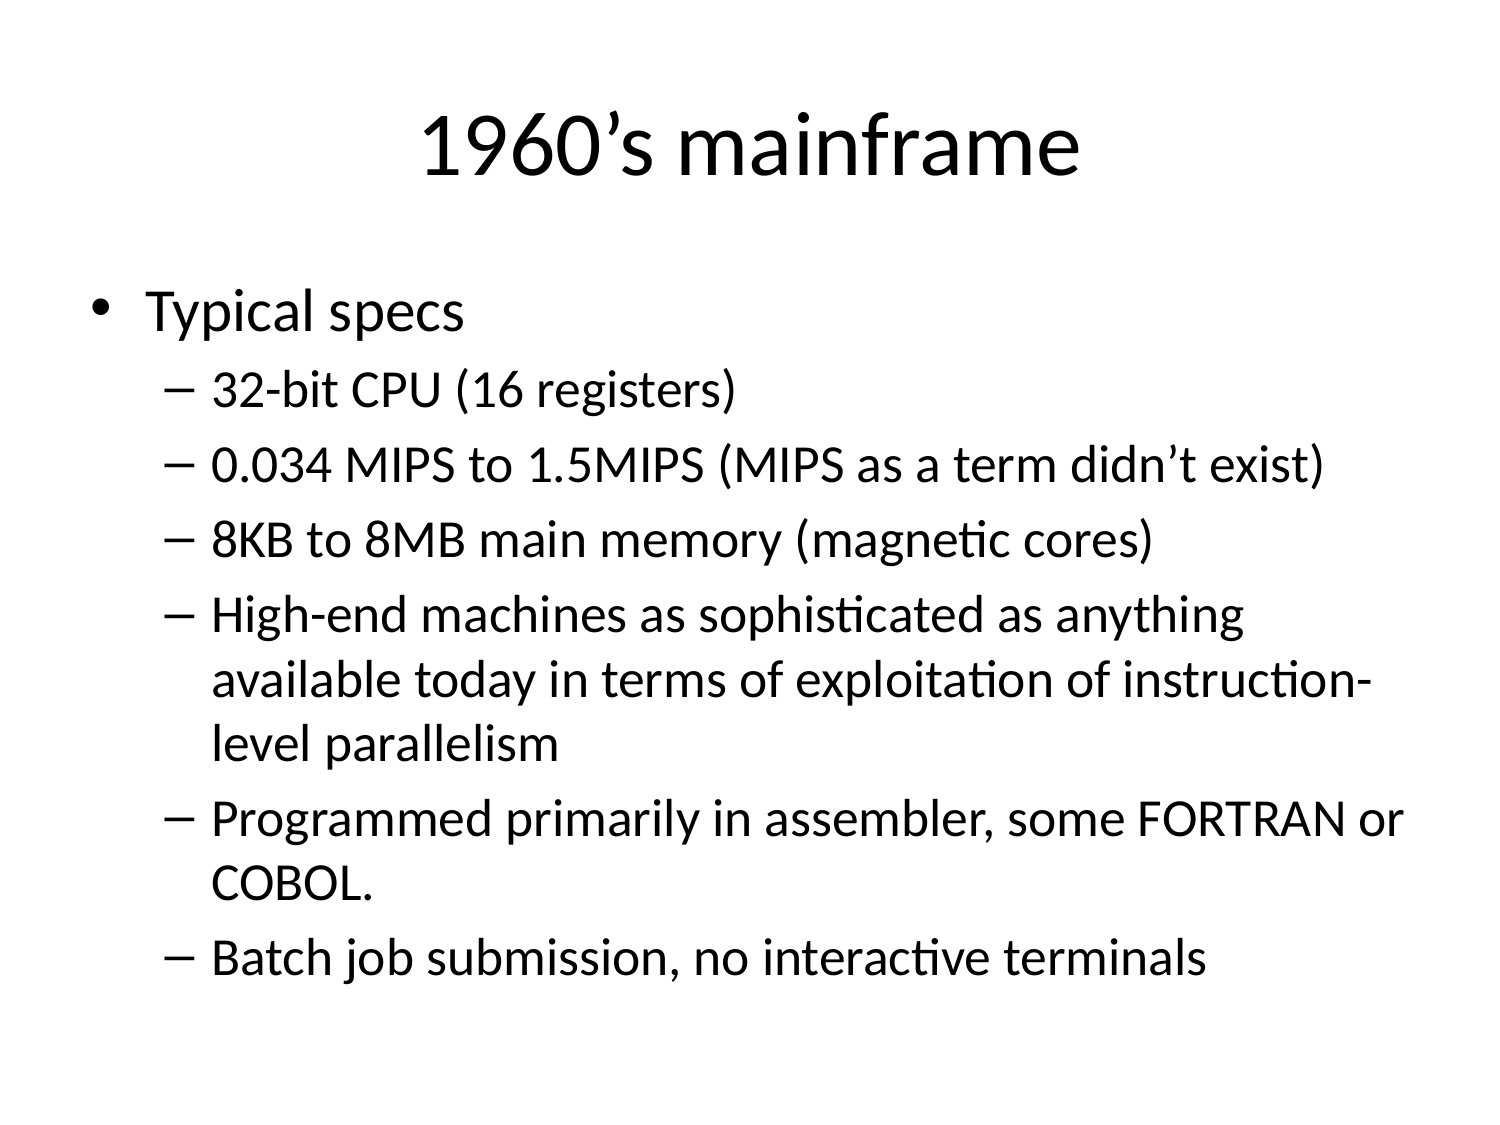

# 1960’s mainframe
Typical specs
32-bit CPU (16 registers)
0.034 MIPS to 1.5MIPS (MIPS as a term didn’t exist)
8KB to 8MB main memory (magnetic cores)
High-end machines as sophisticated as anything available today in terms of exploitation of instruction-level parallelism
Programmed primarily in assembler, some FORTRAN or COBOL.
Batch job submission, no interactive terminals